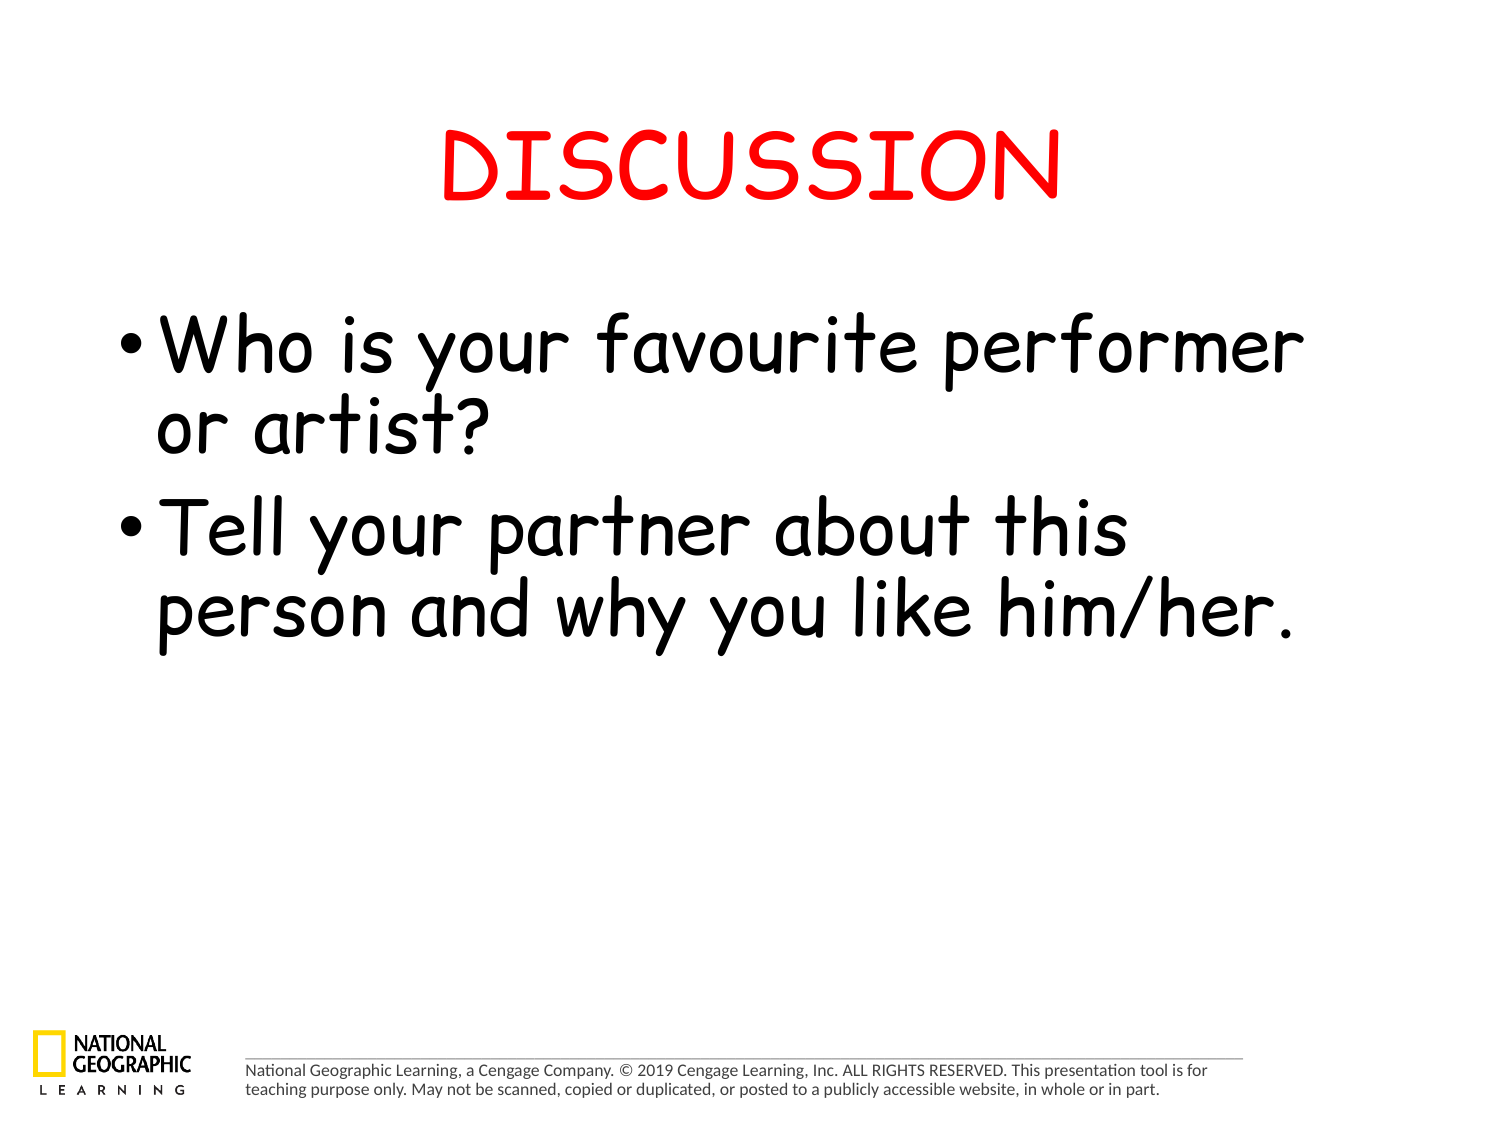

# DISCUSSION
Who is your favourite performer or artist?
Tell your partner about this person and why you like him/her.